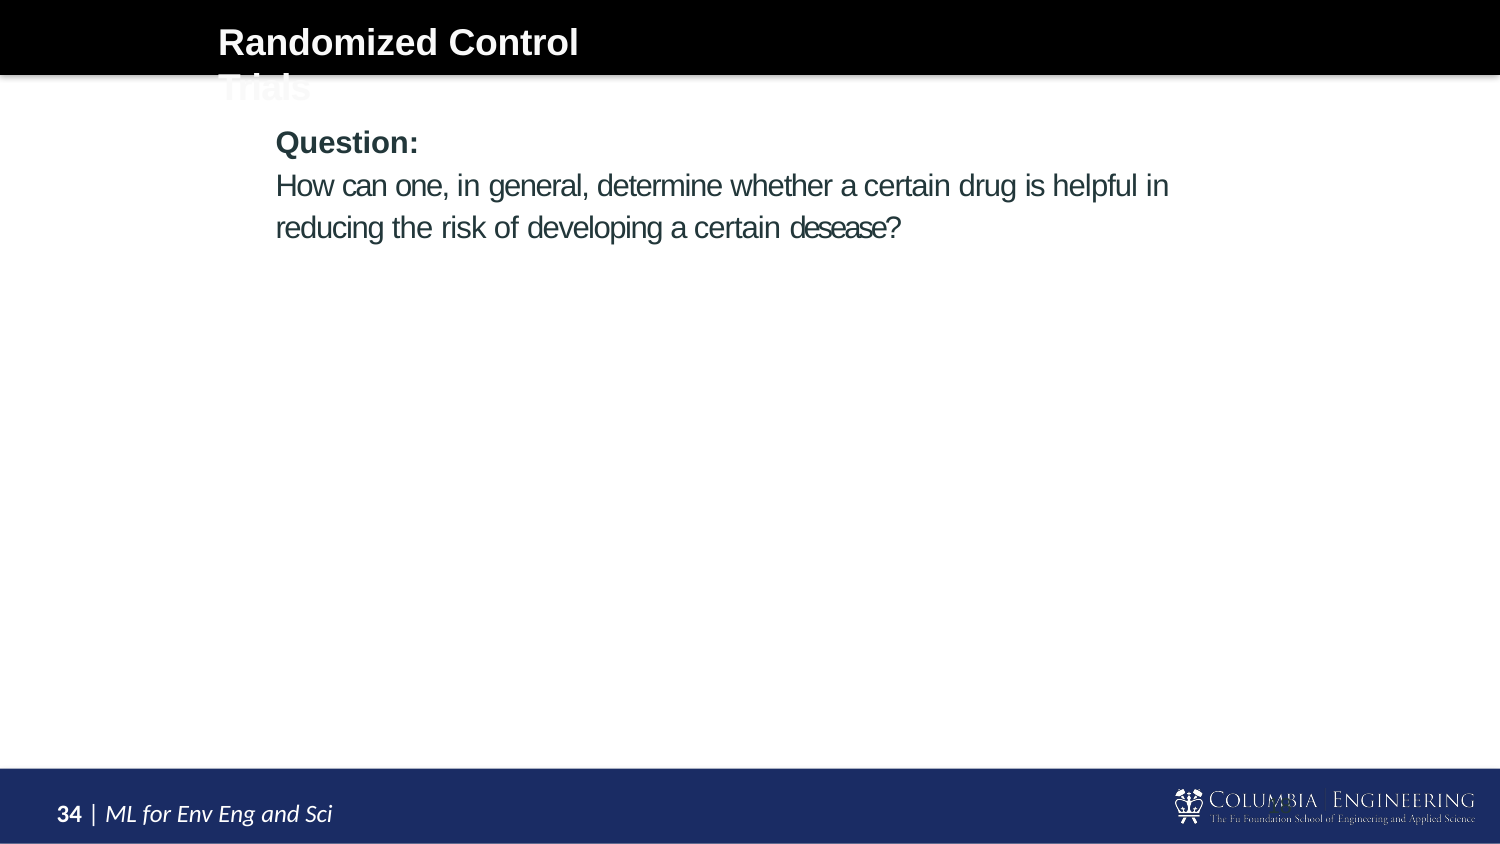

#
Randomized Control Trials
Question:
How can one, in general, determine whether a certain drug is helpful in  reducing the risk of developing a certain desease?

18